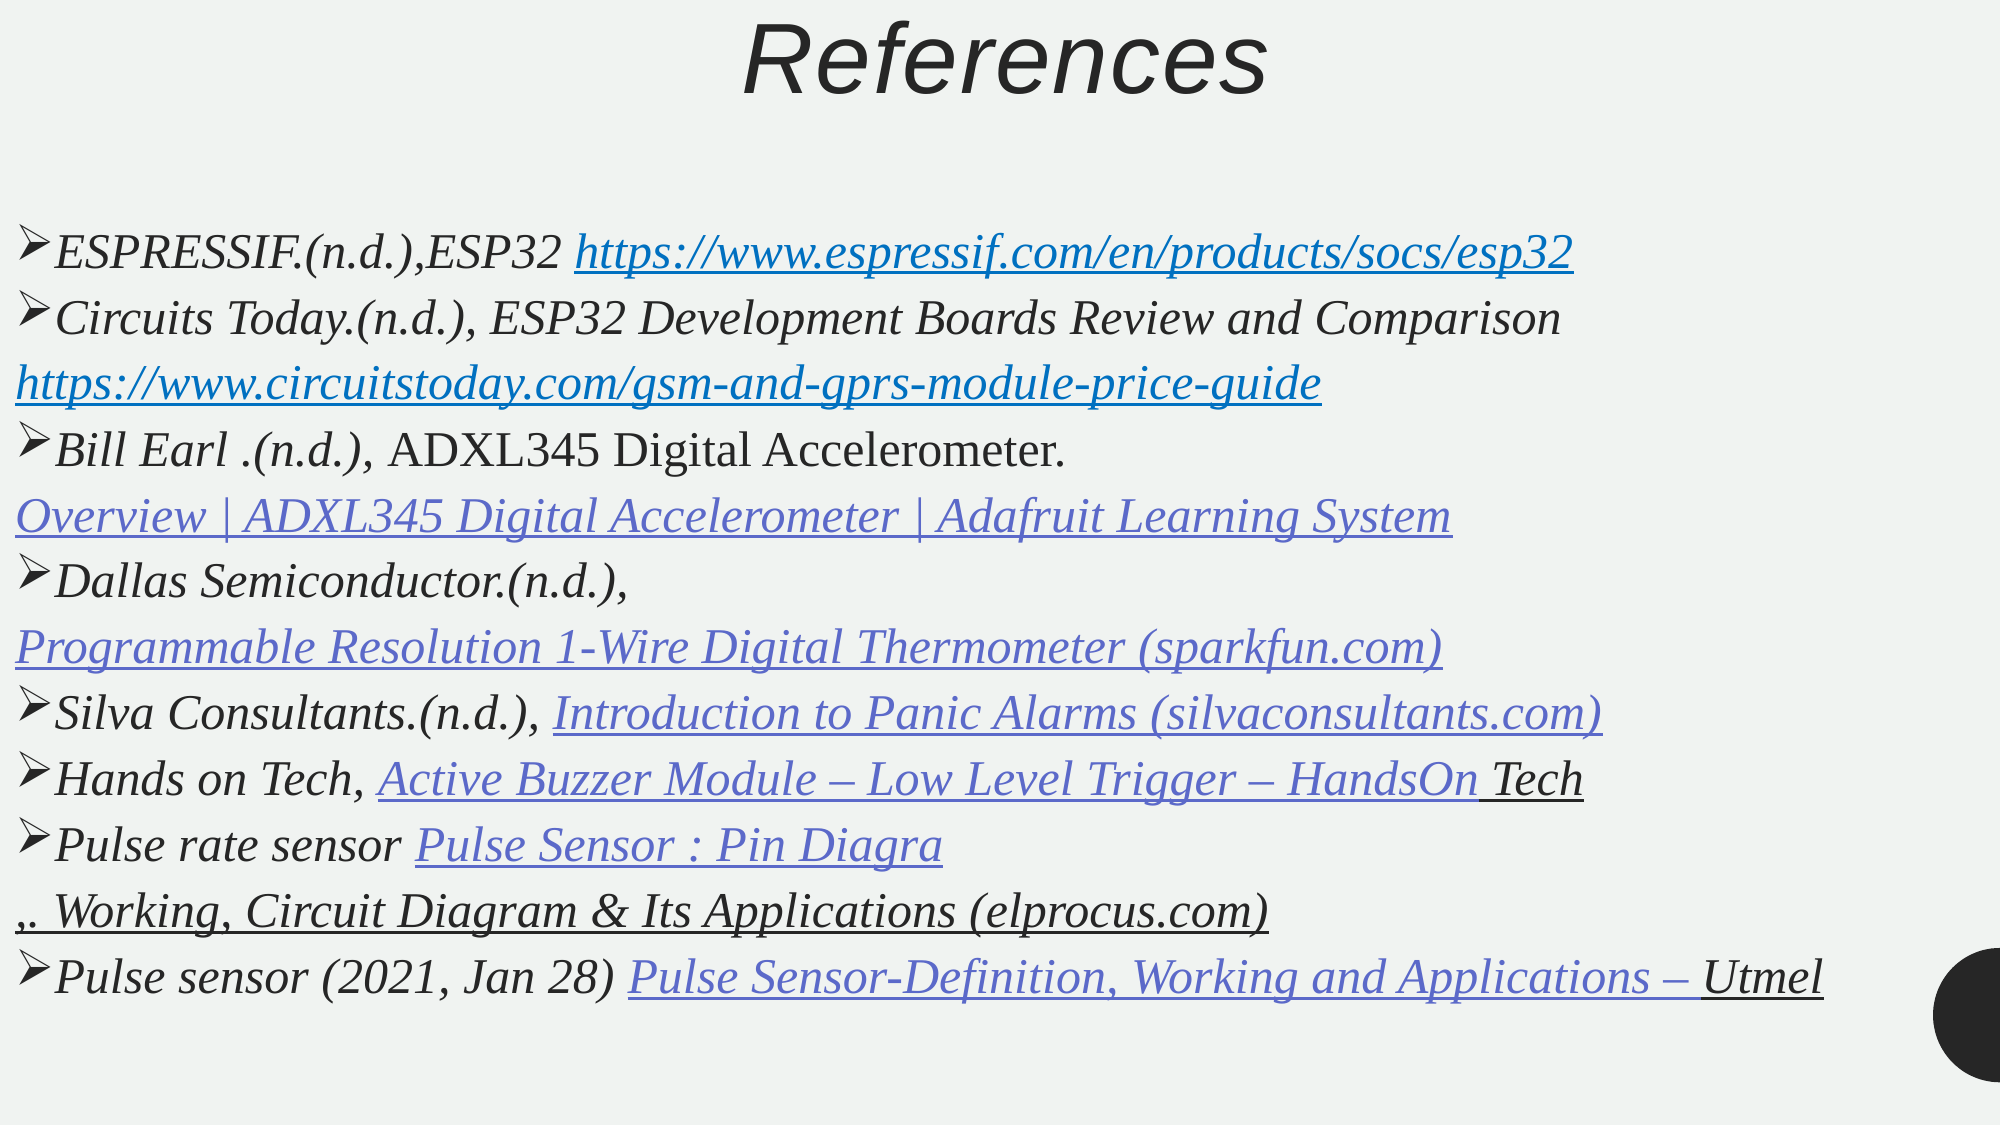

# References
ESPRESSIF.(n.d.),ESP32 https://www.espressif.com/en/products/socs/esp32
Circuits Today.(n.d.), ESP32 Development Boards Review and Comparison https://www.circuitstoday.com/gsm-and-gprs-module-price-guide
Bill Earl .(n.d.), ADXL345 Digital Accelerometer.  Overview | ADXL345 Digital Accelerometer | Adafruit Learning System
Dallas Semiconductor.(n.d.), Programmable Resolution 1-Wire Digital Thermometer (sparkfun.com)
Silva Consultants.(n.d.), Introduction to Panic Alarms (silvaconsultants.com)
Hands on Tech, Active Buzzer Module – Low Level Trigger – HandsOn Tech
Pulse rate sensor Pulse Sensor : Pin Diagra,. Working, Circuit Diagram & Its Applications (elprocus.com)
Pulse sensor (2021, Jan 28) Pulse Sensor-Definition, Working and Applications – Utmel